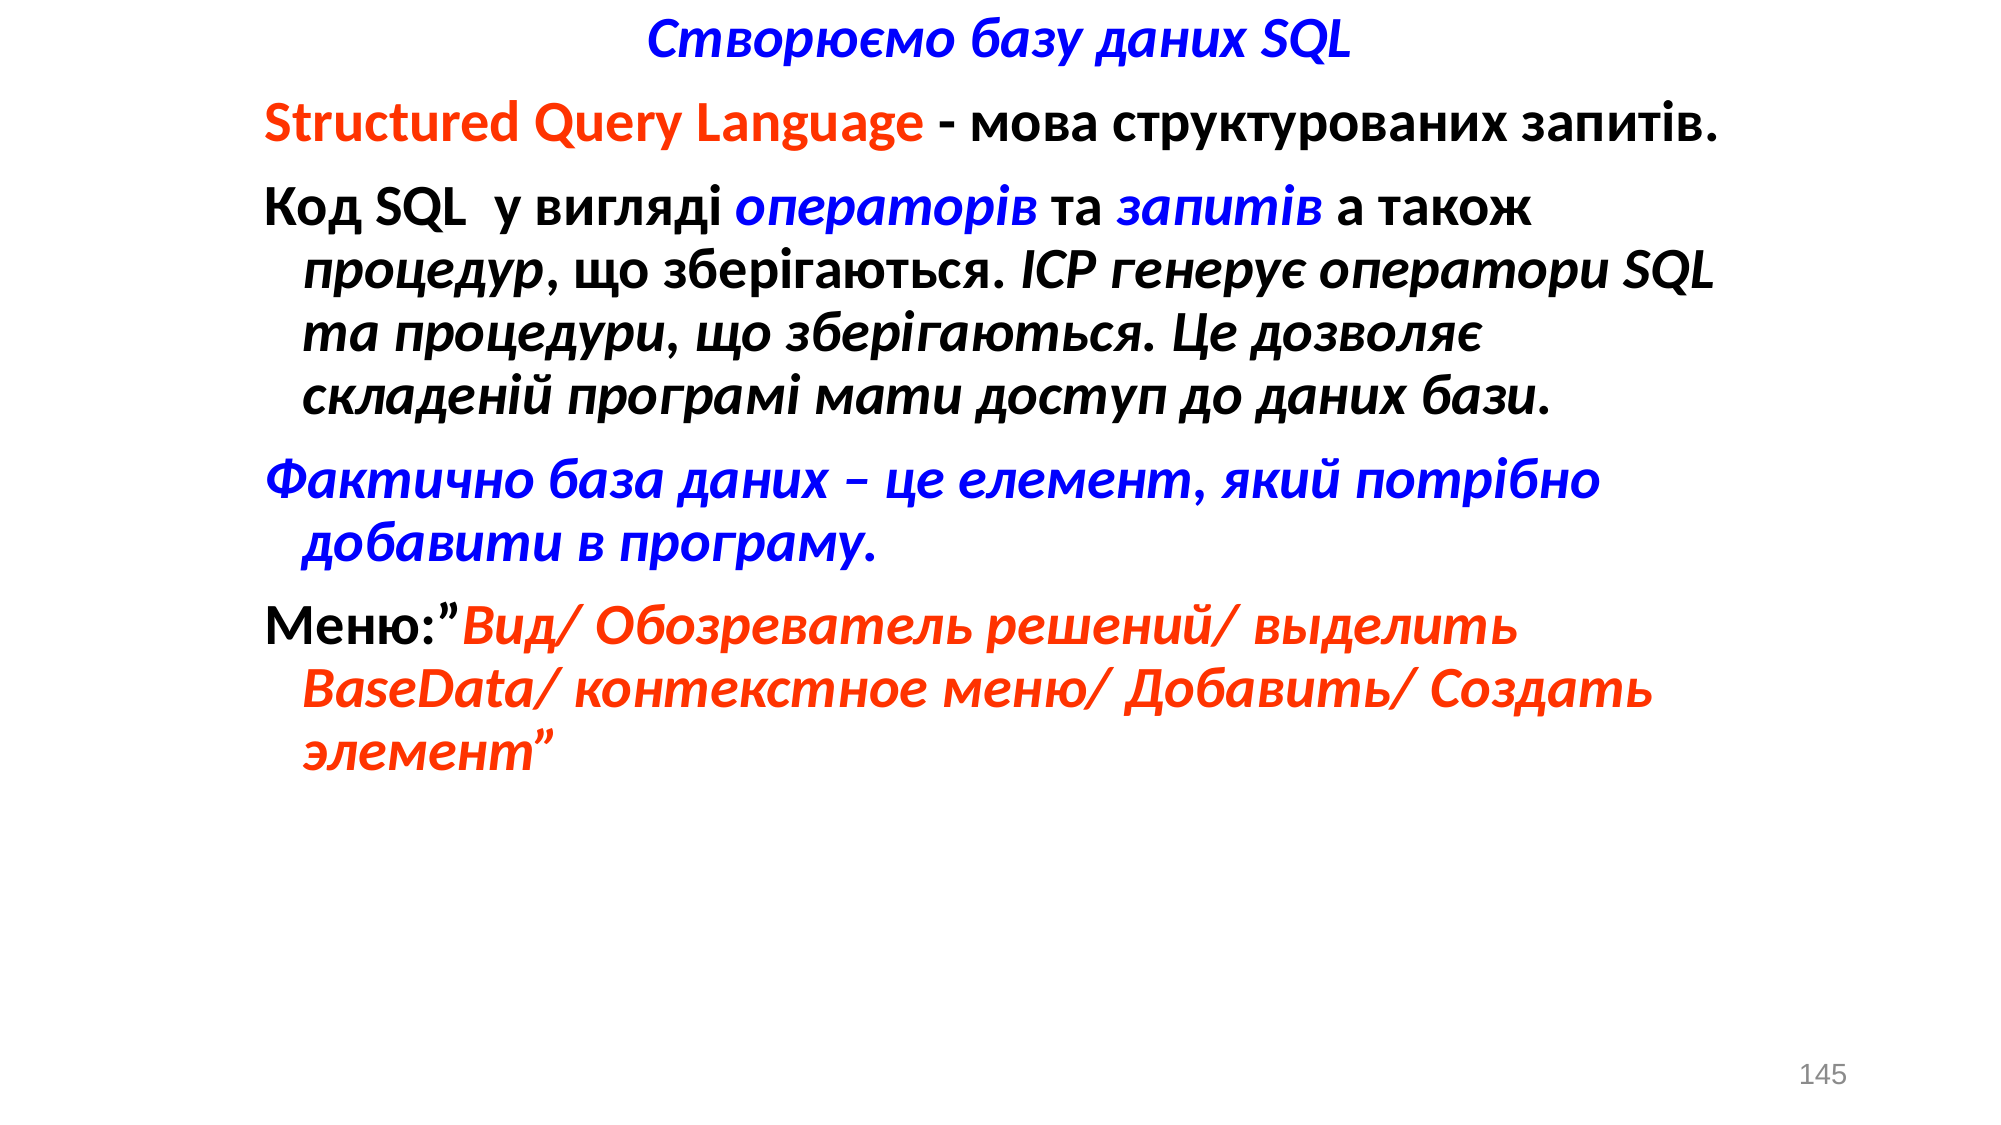

Створюємо базу даних SQL
Structured Query Language - мова структурованих запитів.
Код SQL  у вигляді операторів та запитів а також процедур, що зберігаються. ІСР генерує оператори SQL та процедури, що зберігаються. Це дозволяє складеній програмі мати доступ до даних бази.
Фактично база даних – це елемент, який потрібно добавити в програму.
Меню:”Вид/ Обозреватель решений/ выделить BaseData/ контекстное меню/ Добавить/ Создать элемент”
145